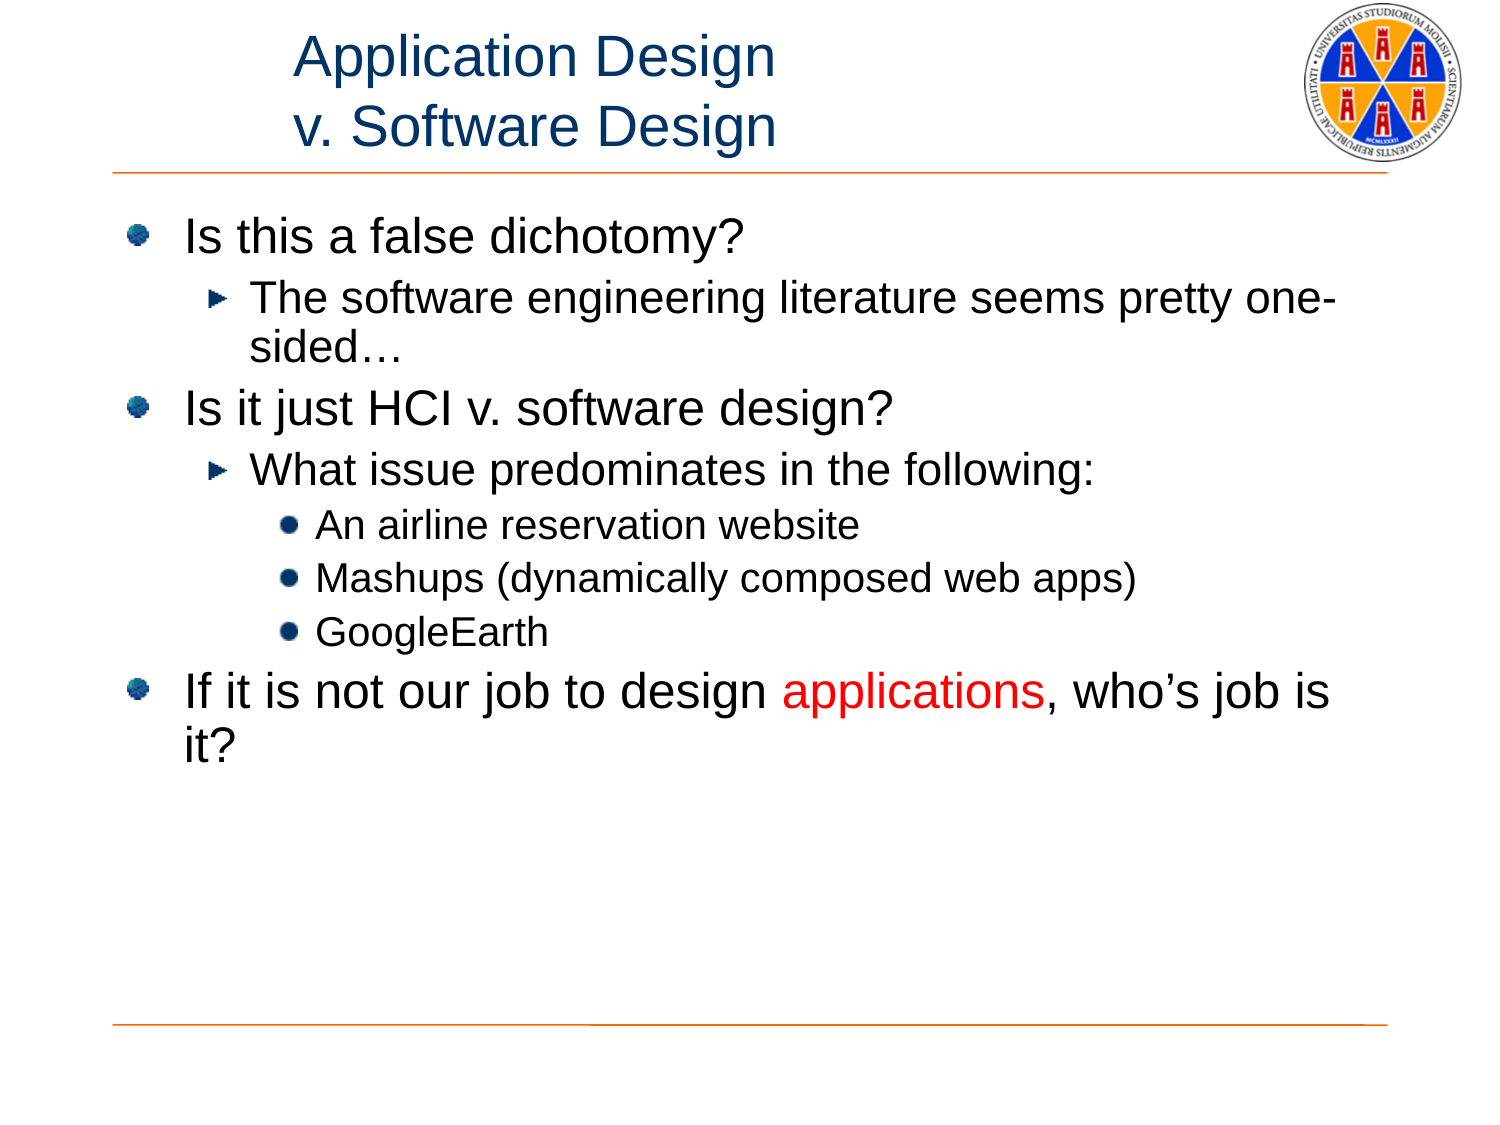

# Application Design v. Software Design
Is this a false dichotomy?
The software engineering literature seems pretty one-sided…
Is it just HCI v. software design?
What issue predominates in the following:
An airline reservation website
Mashups (dynamically composed web apps)
GoogleEarth
If it is not our job to design applications, who’s job is it?